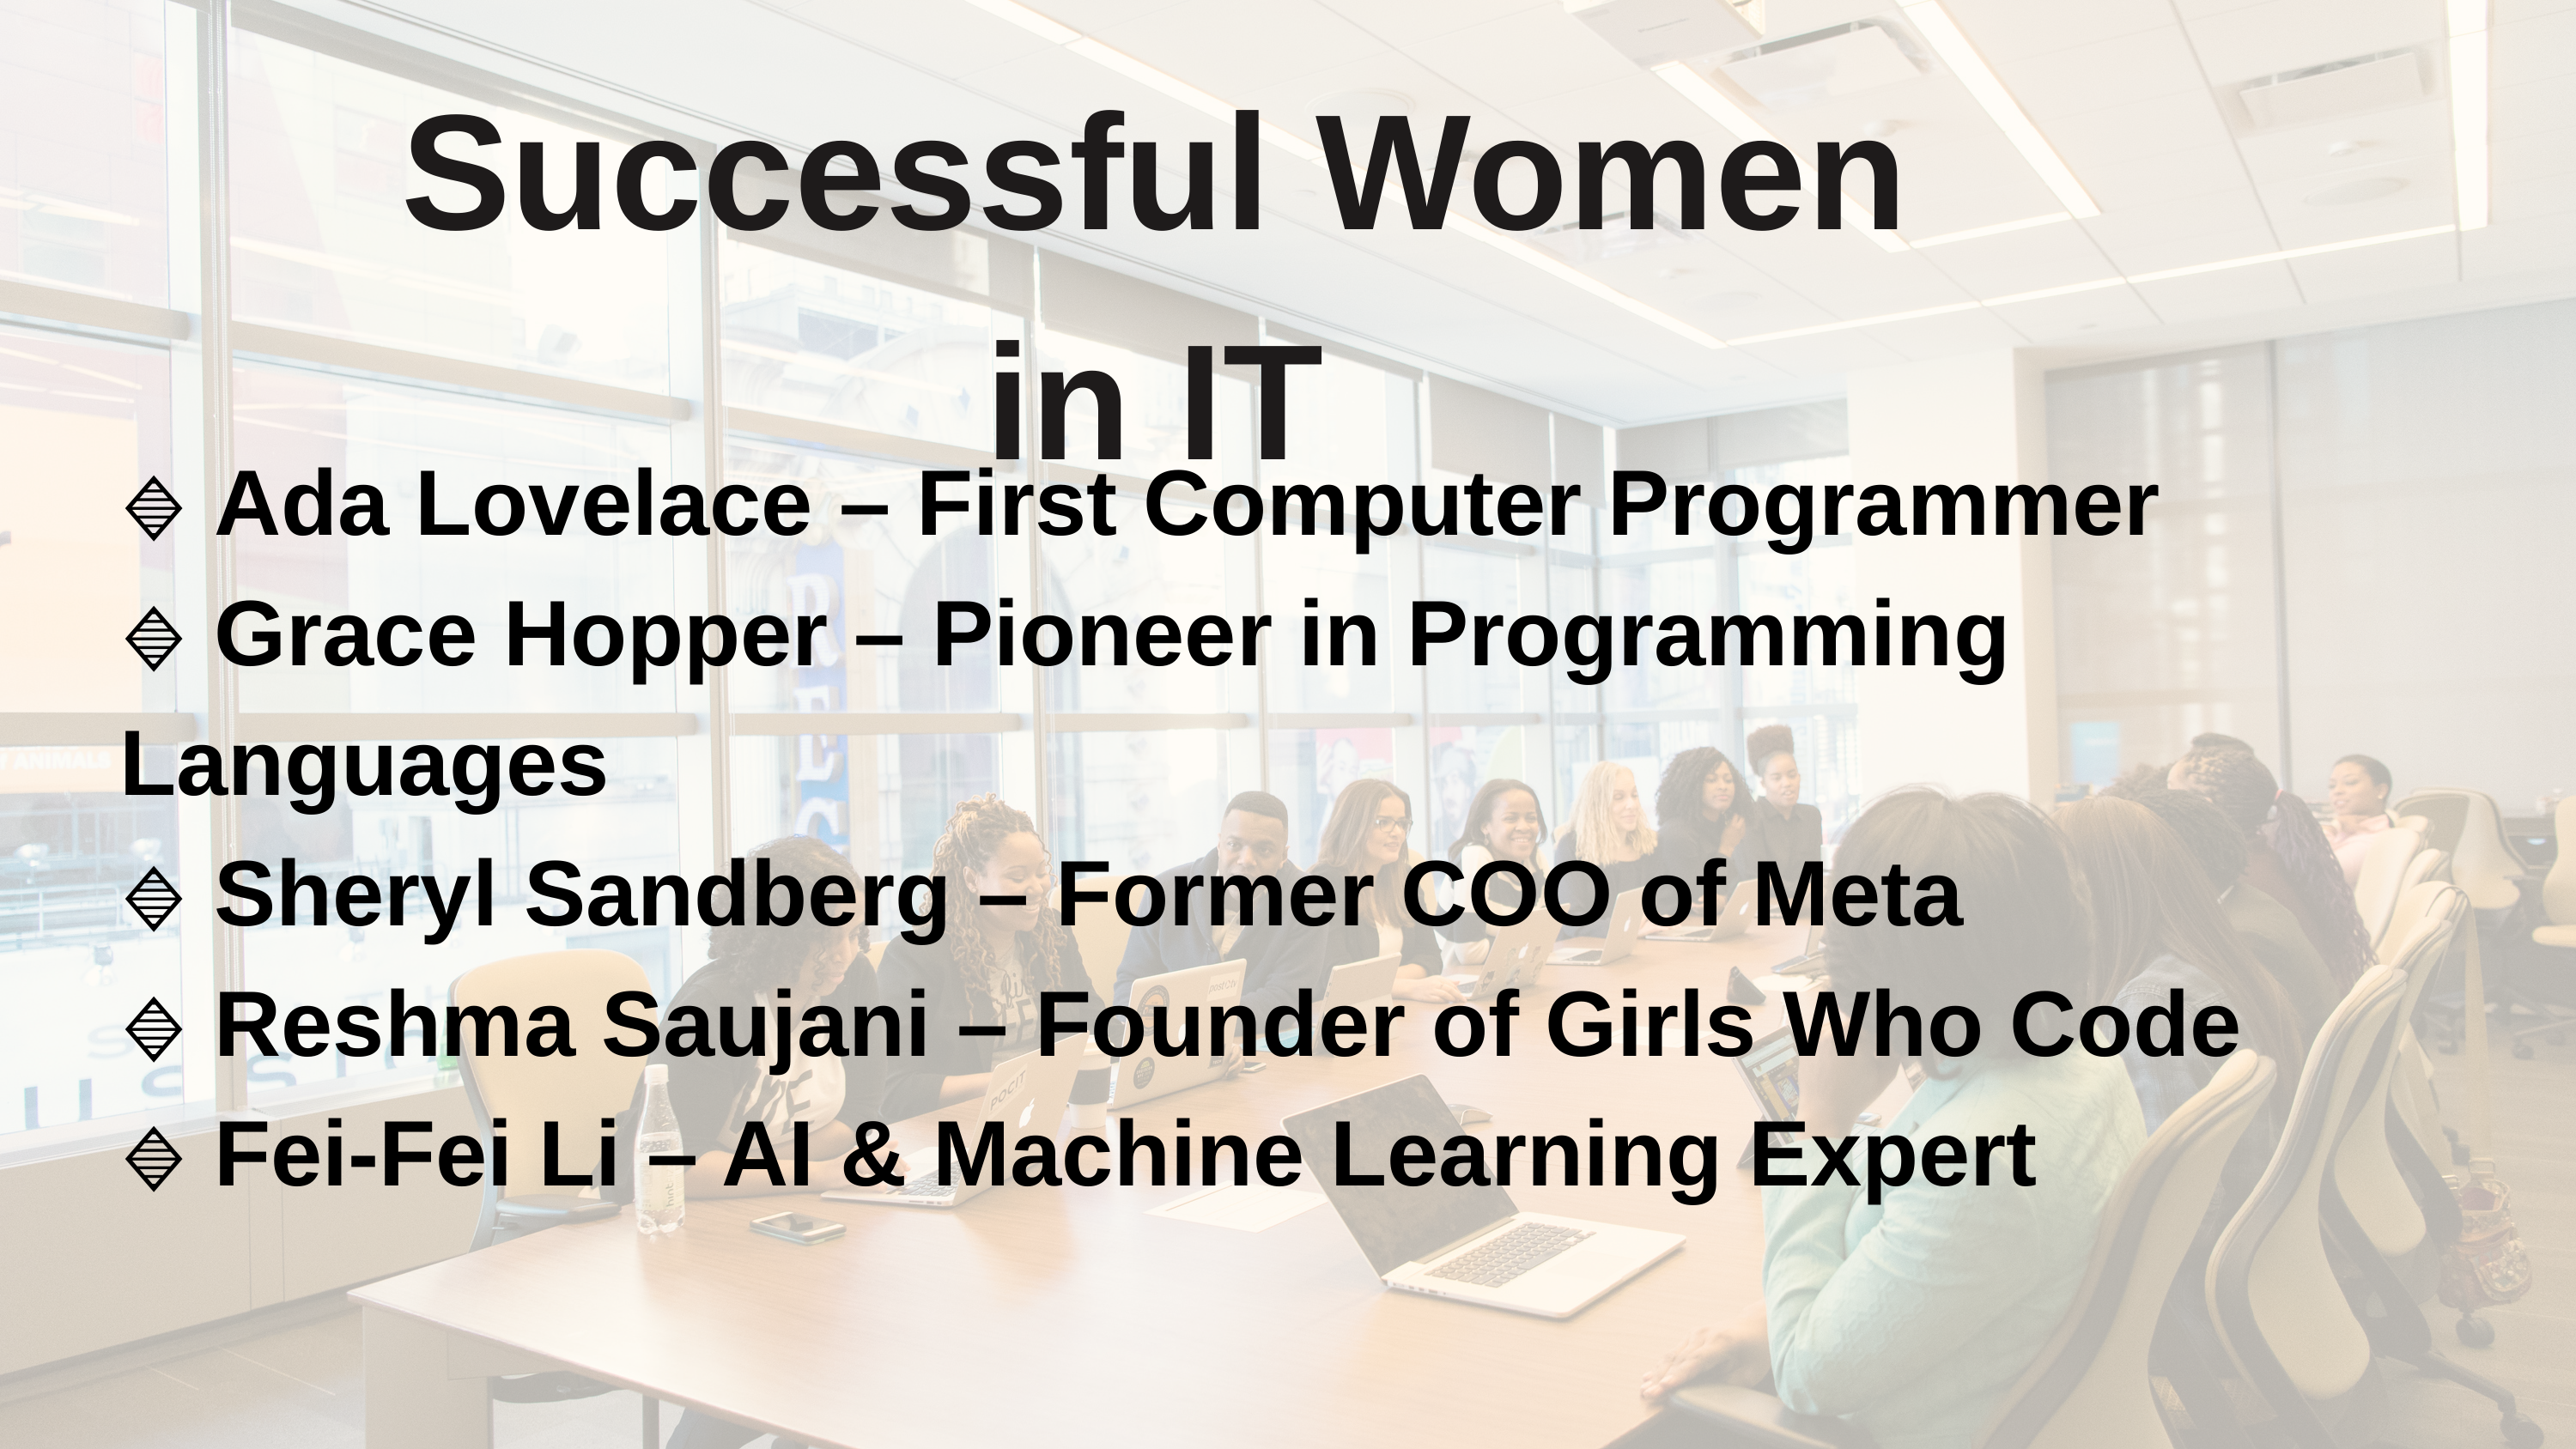

Successful Women in IT

🔹 Ada Lovelace – First Computer Programmer
🔹 Grace Hopper – Pioneer in Programming Languages
🔹 Sheryl Sandberg – Former COO of Meta
🔹 Reshma Saujani – Founder of Girls Who Code
🔹 Fei-Fei Li – AI & Machine Learning Expert